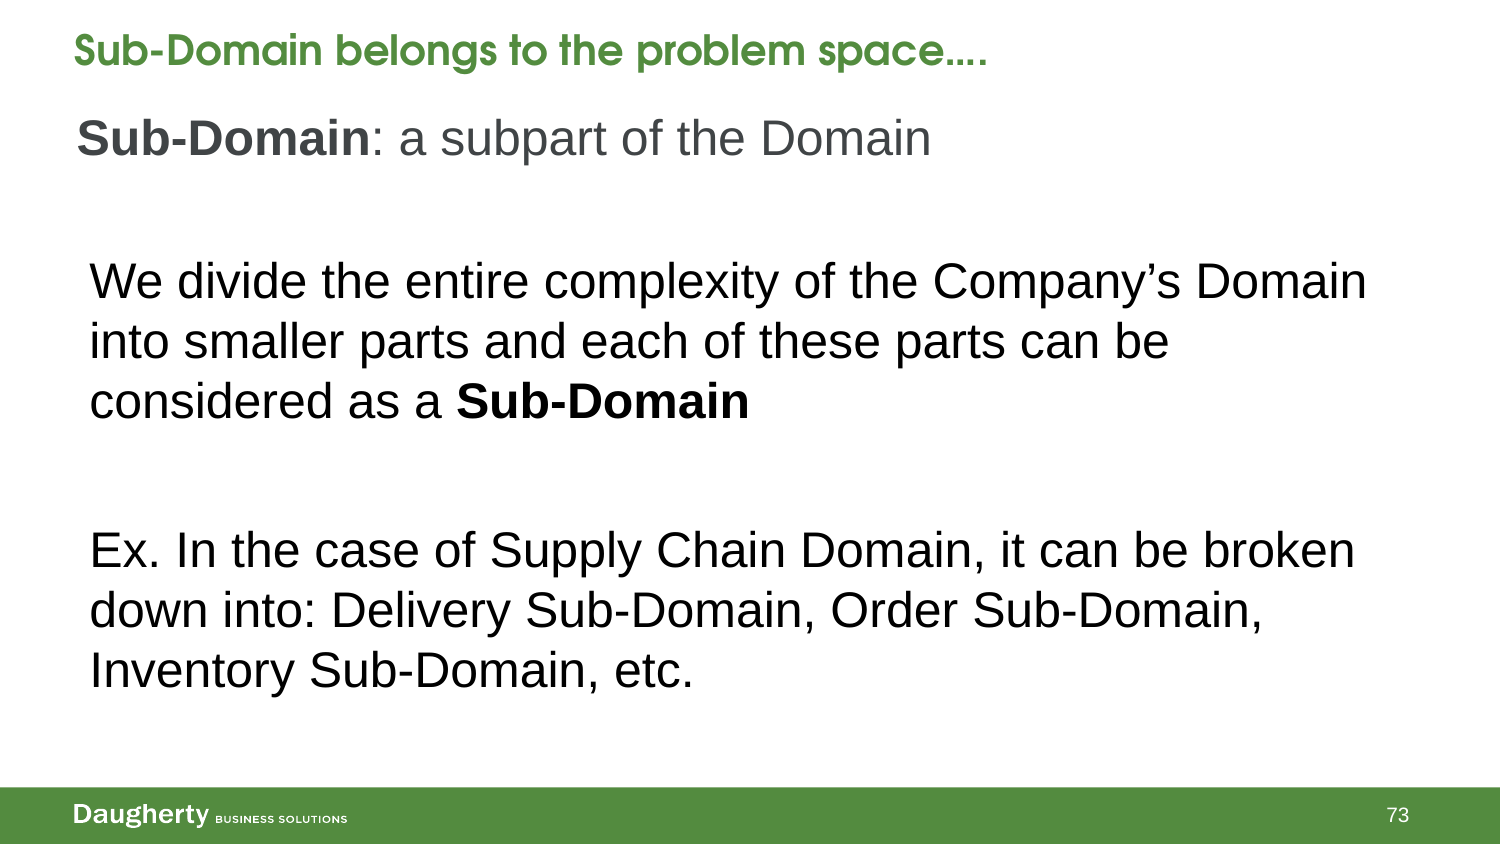

# Sub-Domain belongs to the problem space….
Sub-Domain: a subpart of the Domain
We divide the entire complexity of the Company’s Domain into smaller parts and each of these parts can be considered as a Sub-Domain
Ex. In the case of Supply Chain Domain, it can be broken down into: Delivery Sub-Domain, Order Sub-Domain, Inventory Sub-Domain, etc.
73